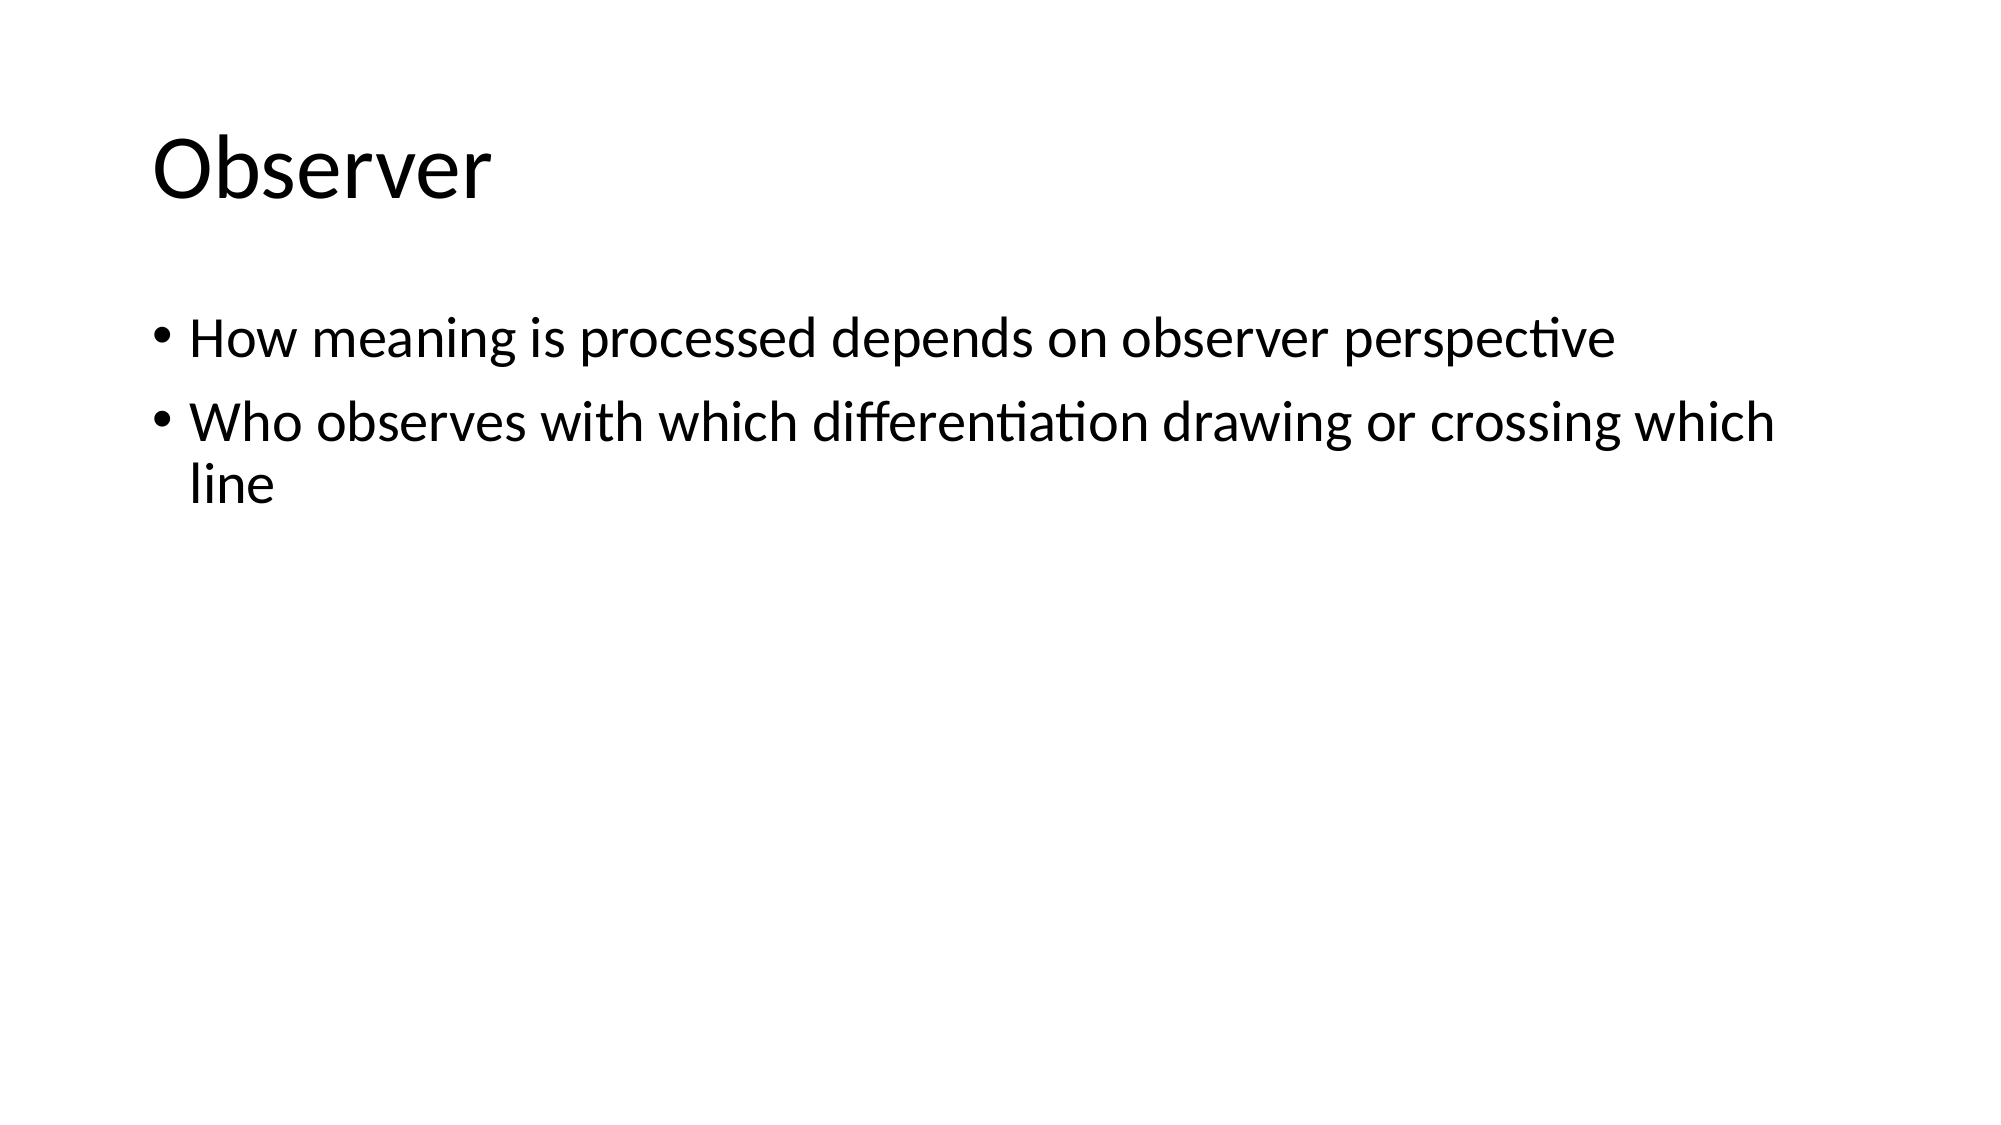

# Observer
How meaning is processed depends on observer perspective
Who observes with which differentiation drawing or crossing which line